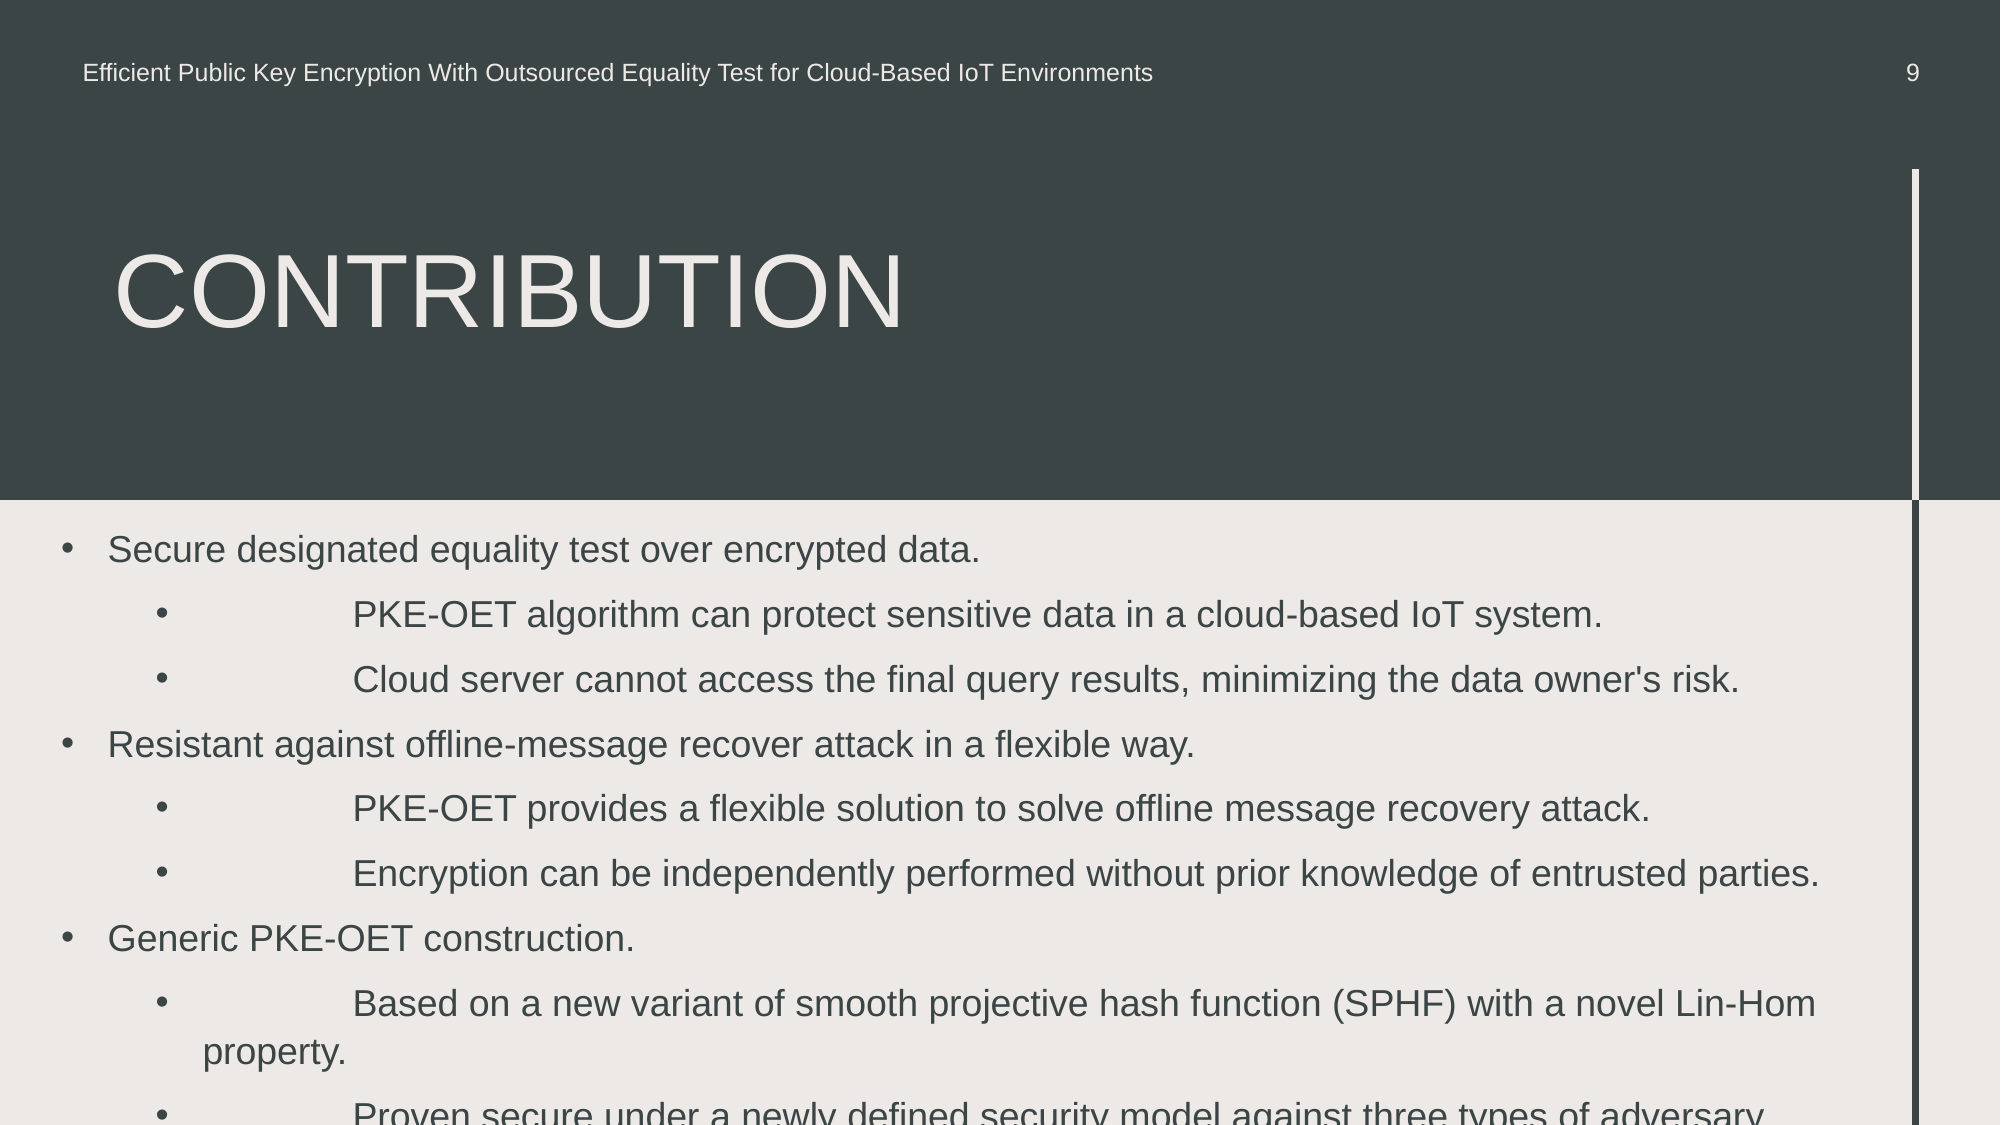

Efficient Public Key Encryption With Outsourced Equality Test for Cloud-Based IoT Environments
9
# contribution
Secure designated equality test over encrypted data.
	PKE-OET algorithm can protect sensitive data in a cloud-based IoT system.
	Cloud server cannot access the final query results, minimizing the data owner's risk.
Resistant against offline-message recover attack in a flexible way.
	PKE-OET provides a flexible solution to solve offline message recovery attack.
	Encryption can be independently performed without prior knowledge of entrusted parties.
Generic PKE-OET construction.
	Based on a new variant of smooth projective hash function (SPHF) with a novel Lin-Hom property.
	Proven secure under a newly defined security model against three types of adversary.